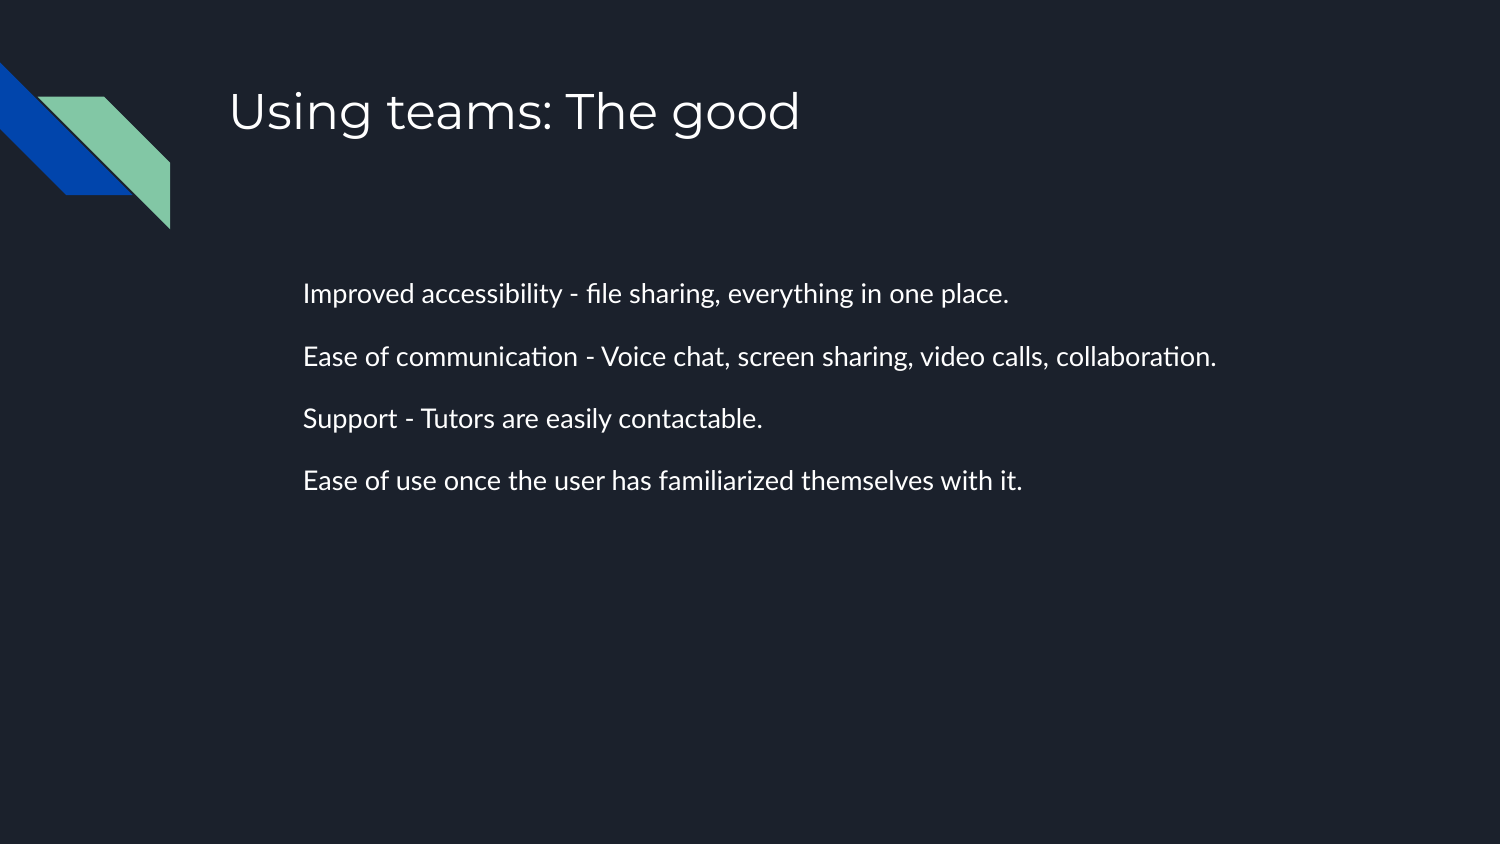

# Using teams: The good
Improved accessibility - file sharing, everything in one place.
Ease of communication - Voice chat, screen sharing, video calls, collaboration.
Support - Tutors are easily contactable.
Ease of use once the user has familiarized themselves with it.